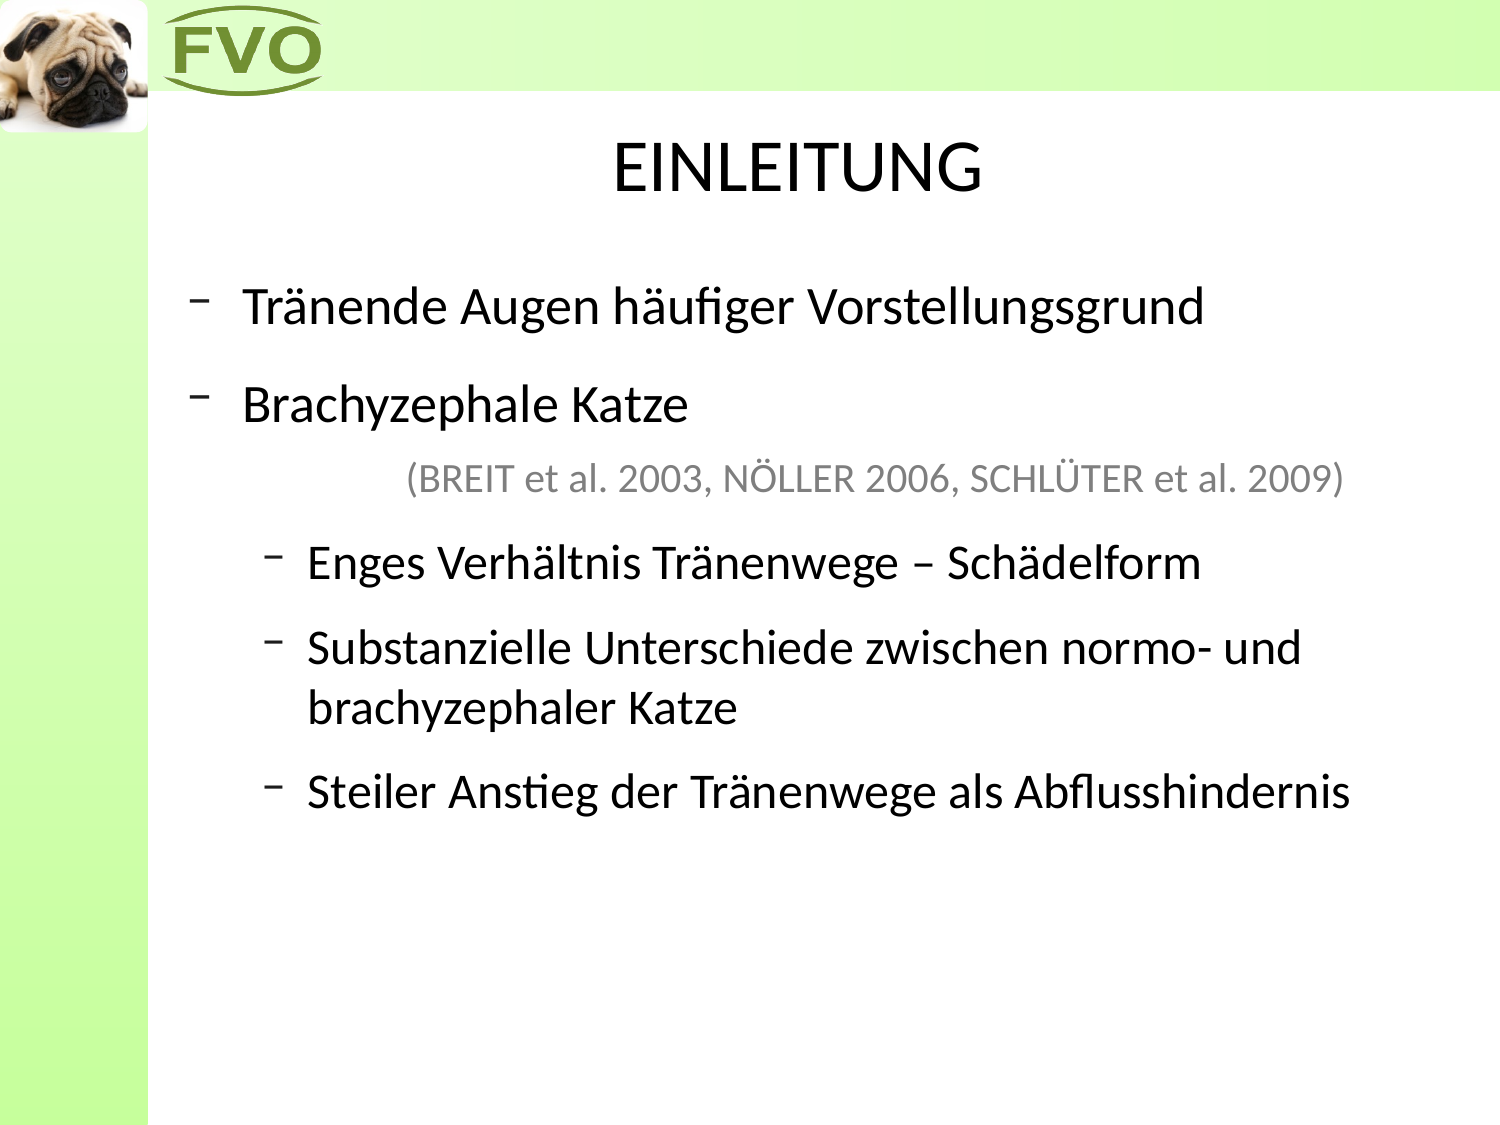

# EINLEITUNG
Tränende Augen häufiger Vorstellungsgrund
Brachyzephale Katze                                          		 (BREIT et al. 2003, NÖLLER 2006, SCHLÜTER et al. 2009)
Enges Verhältnis Tränenwege – Schädelform
Substanzielle Unterschiede zwischen normo- und brachyzephaler Katze
Steiler Anstieg der Tränenwege als Abflusshindernis